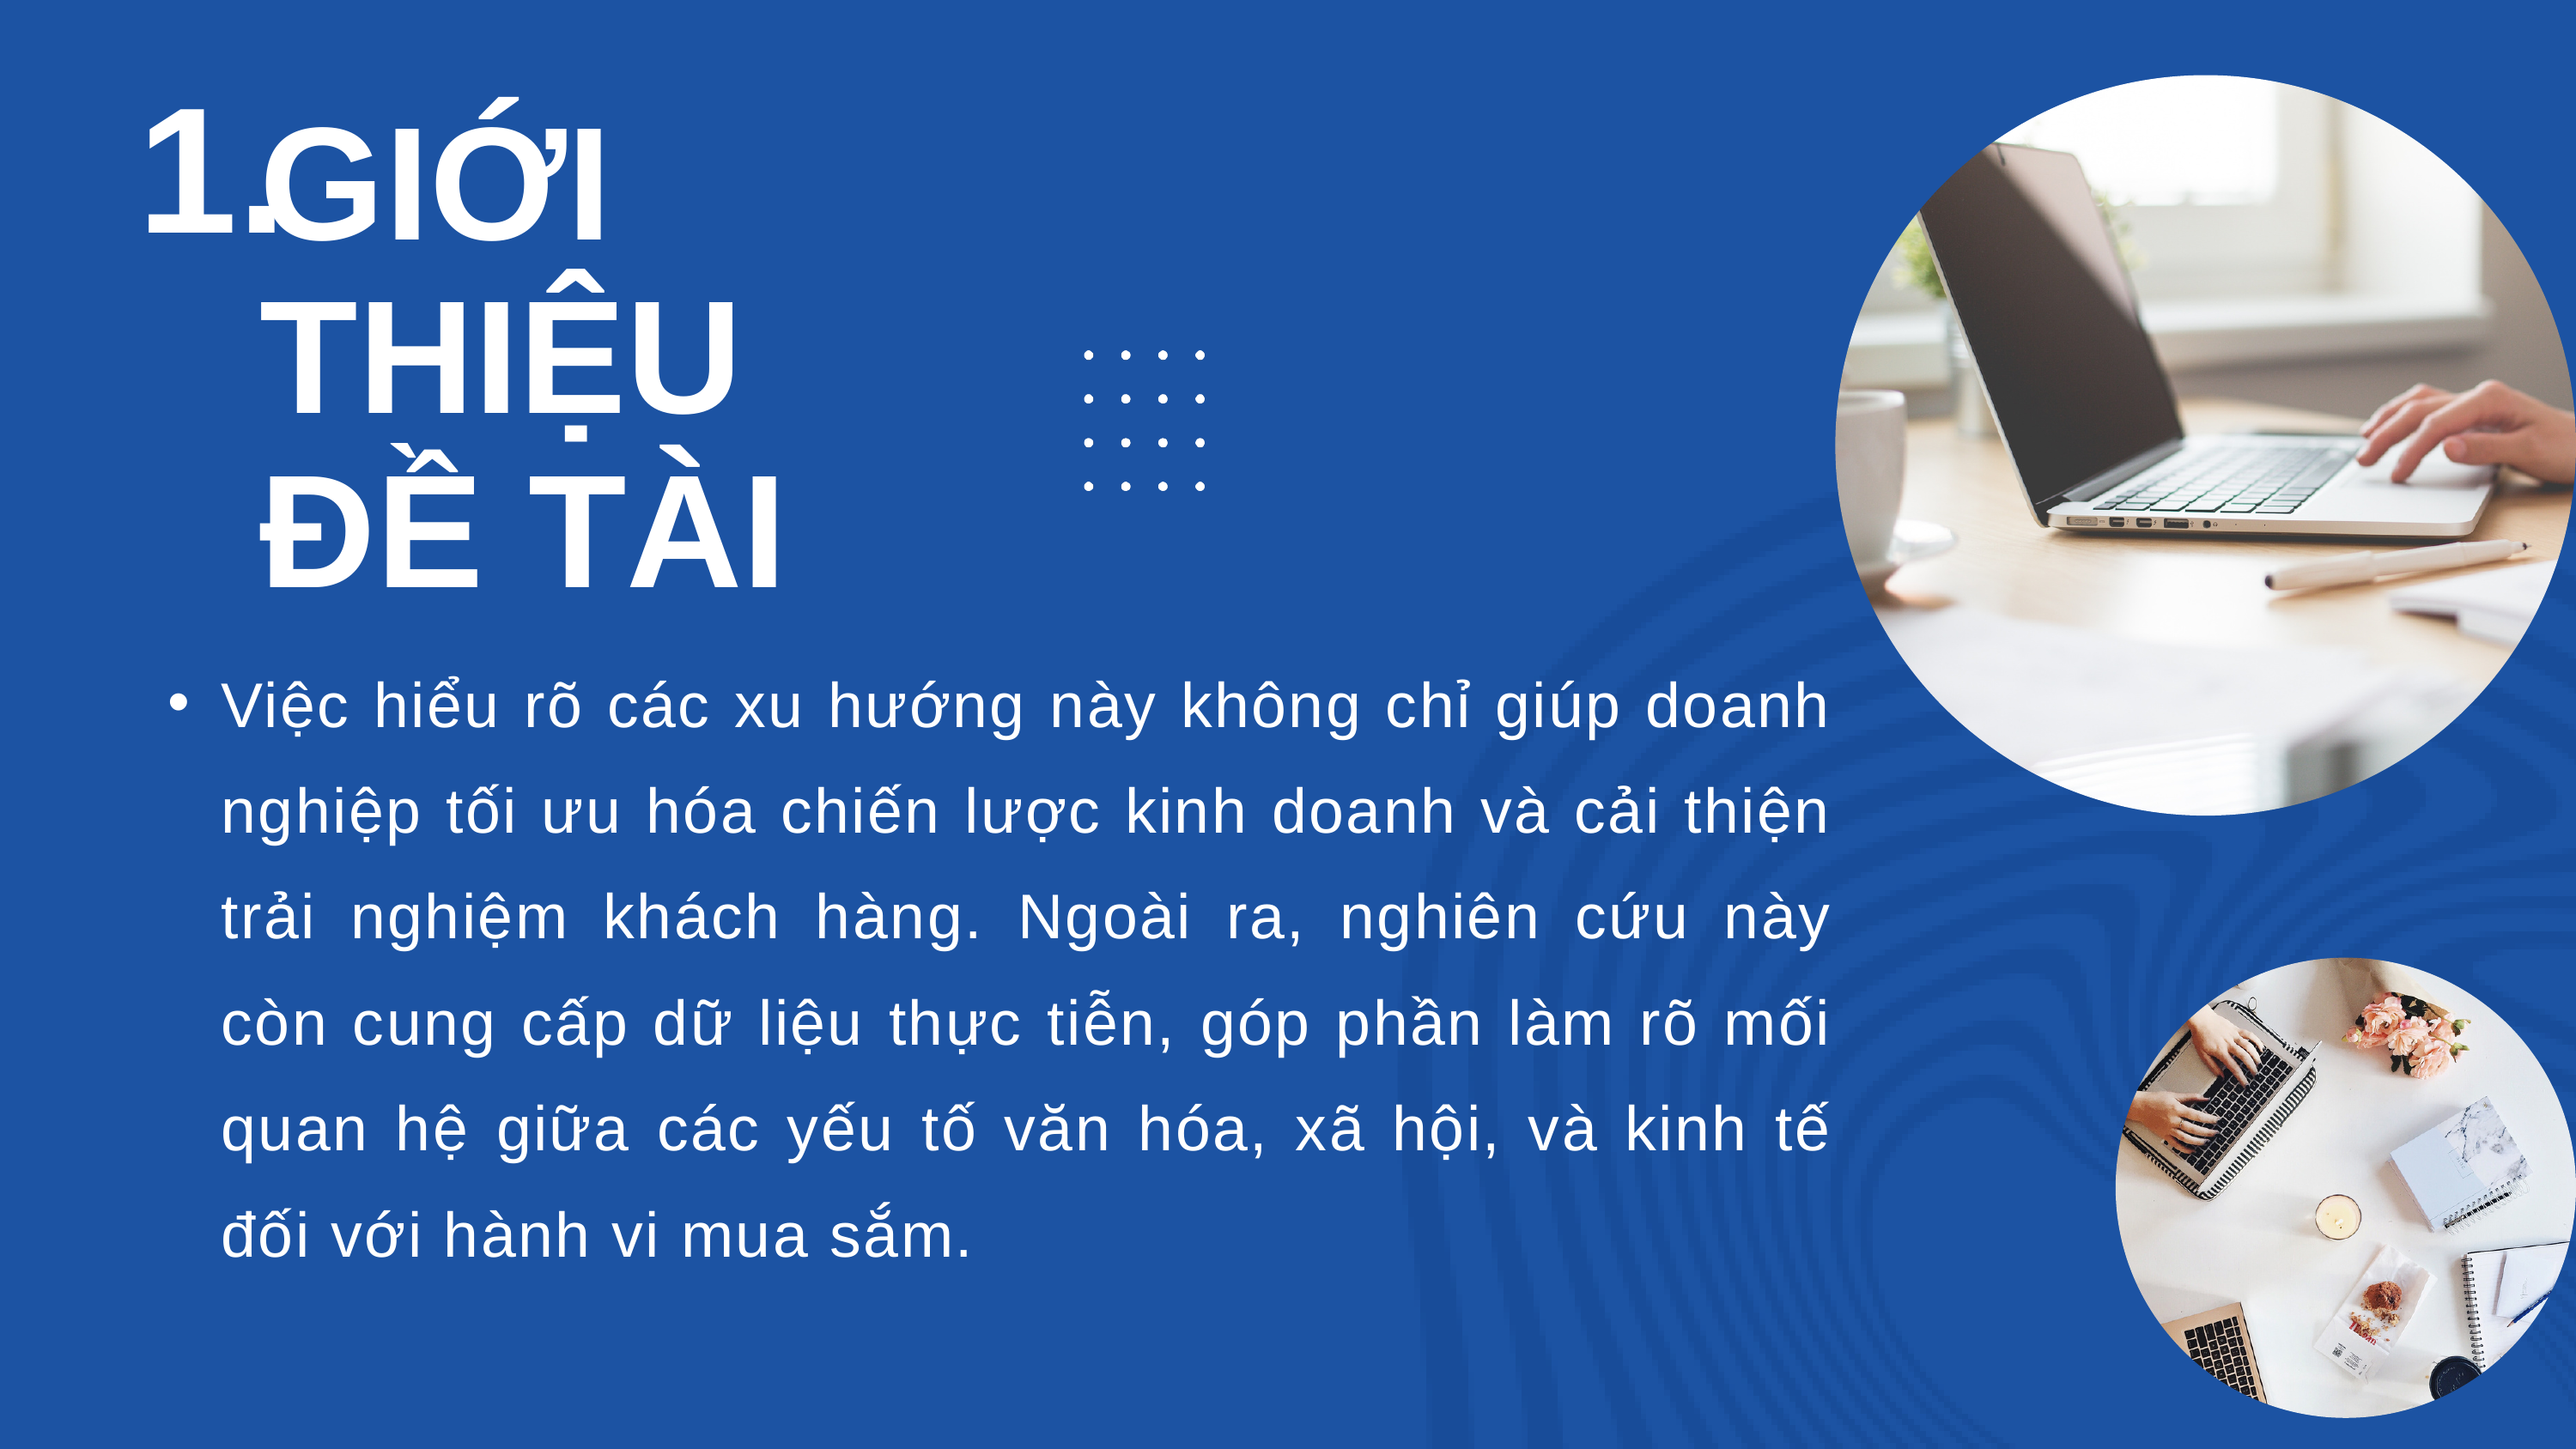

1.
GIỚI THIỆU ĐỀ TÀI

Việc hiểu rõ các xu hướng này không chỉ giúp doanh nghiệp tối ưu hóa chiến lược kinh doanh và cải thiện trải nghiệm khách hàng. Ngoài ra, nghiên cứu này còn cung cấp dữ liệu thực tiễn, góp phần làm rõ mối quan hệ giữa các yếu tố văn hóa, xã hội, và kinh tế đối với hành vi mua sắm.